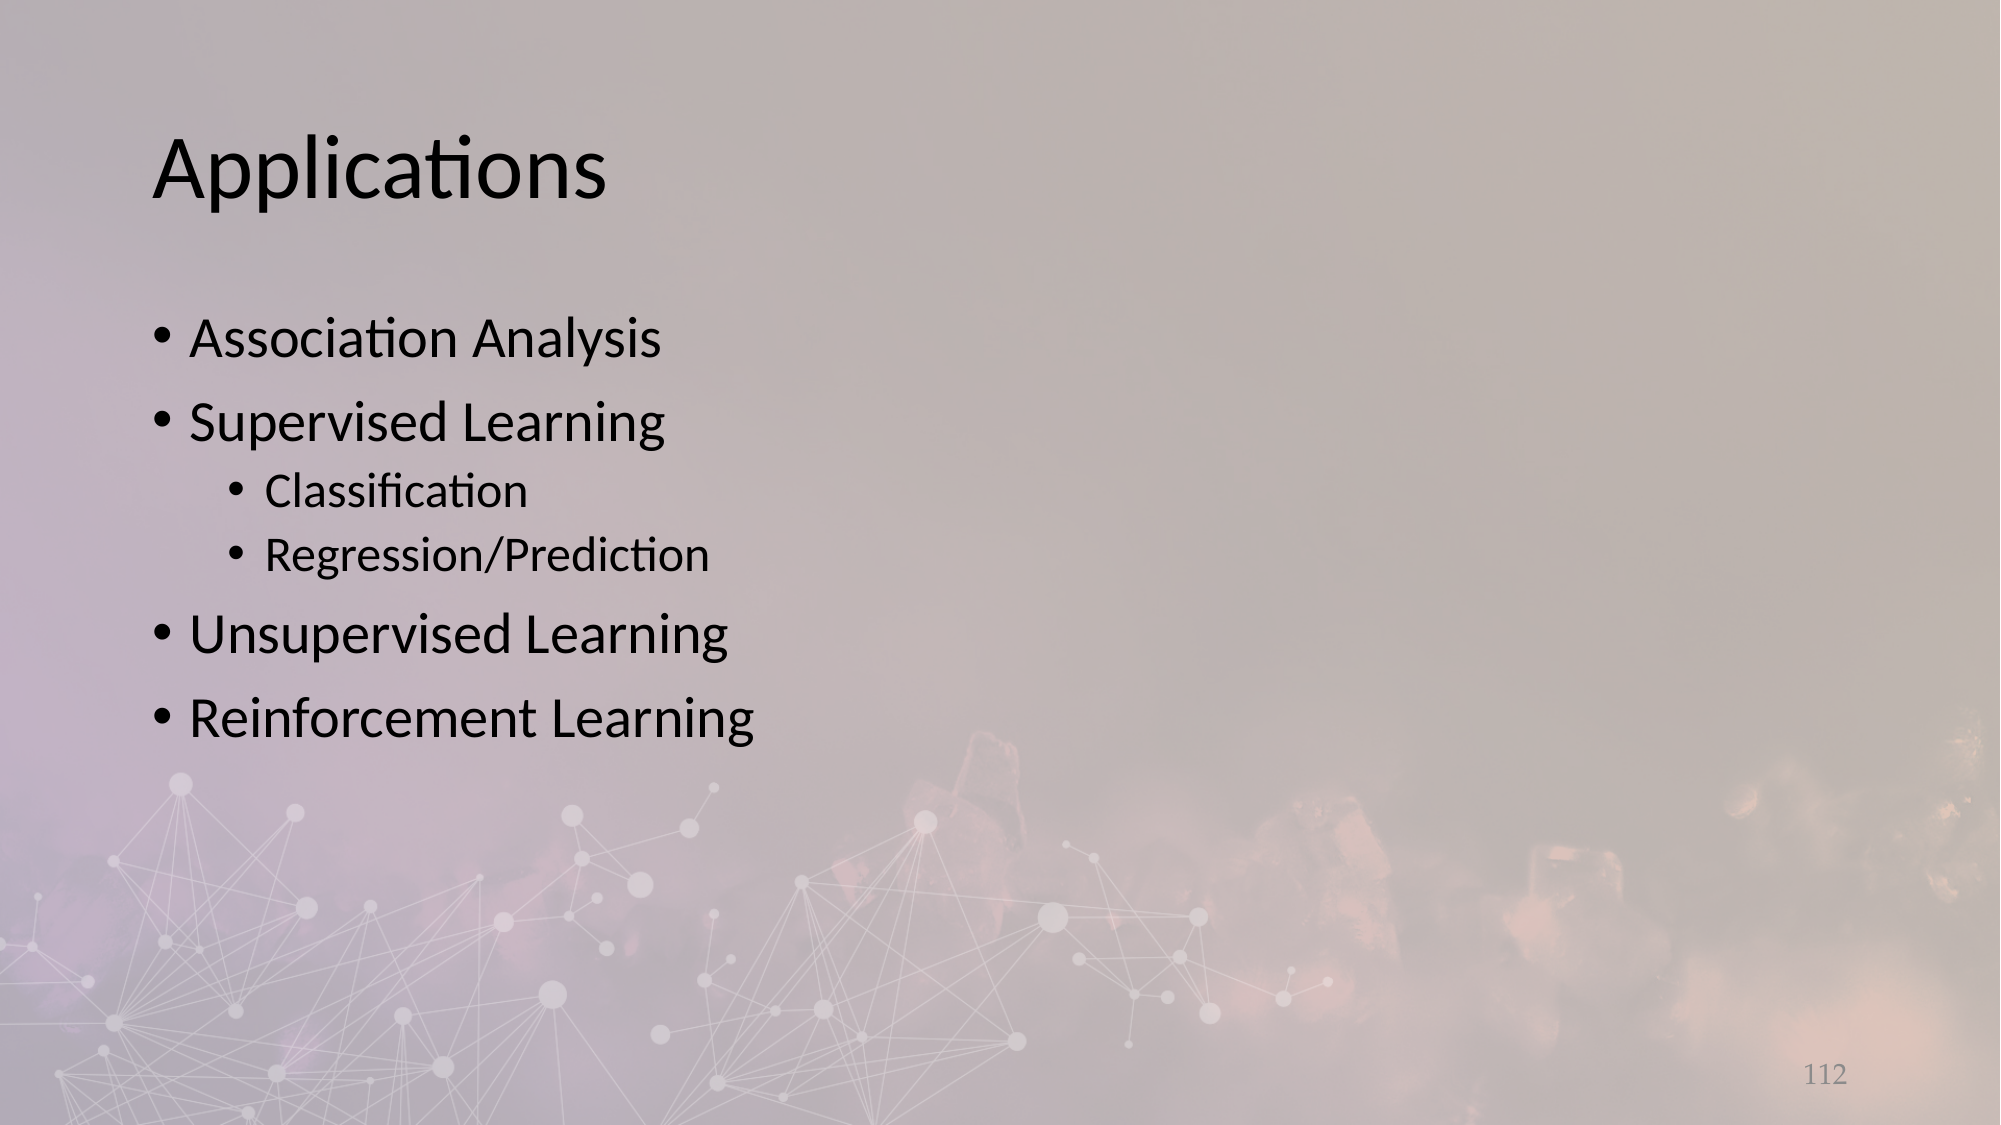

# Applications
Association Analysis
Supervised Learning
Classification
Regression/Prediction
Unsupervised Learning
Reinforcement Learning

112